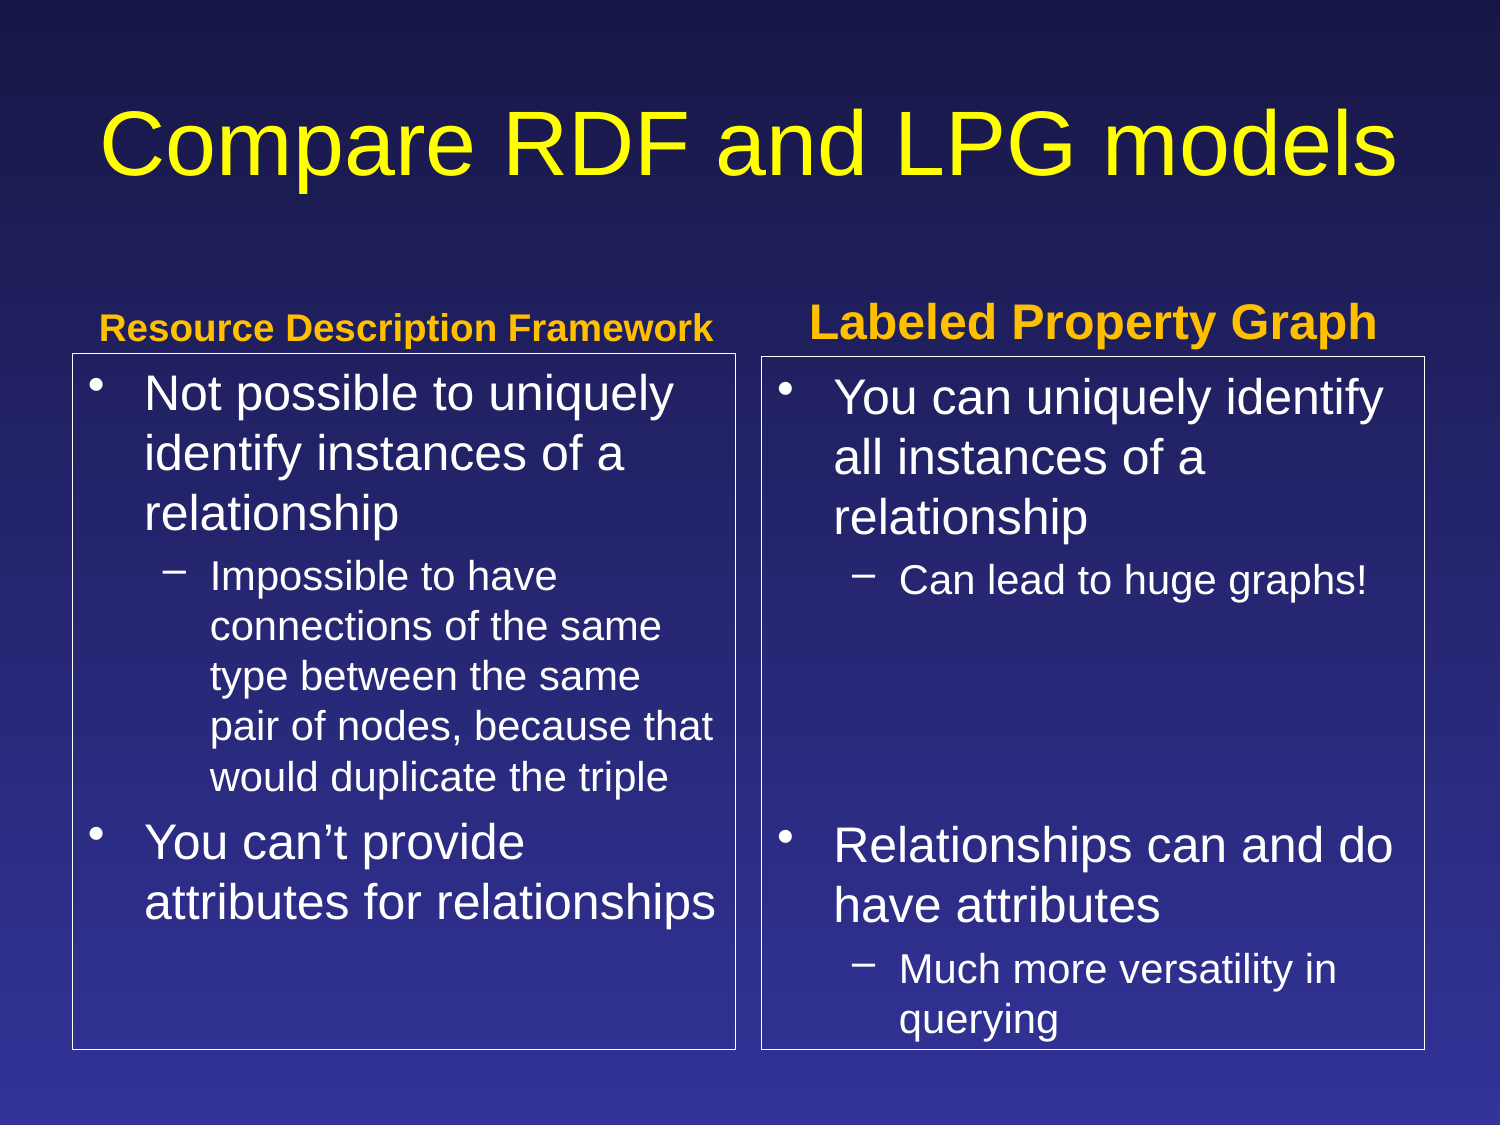

# Compare RDF and LPG models
Resource Description Framework
Labeled Property Graph
Not possible to uniquely identify instances of a relationship
Impossible to have connections of the same type between the same pair of nodes, because that would duplicate the triple
You can’t provide attributes for relationships

You can uniquely identify all instances of a relationship
Can lead to huge graphs!
Relationships can and do have attributes
Much more versatility in querying